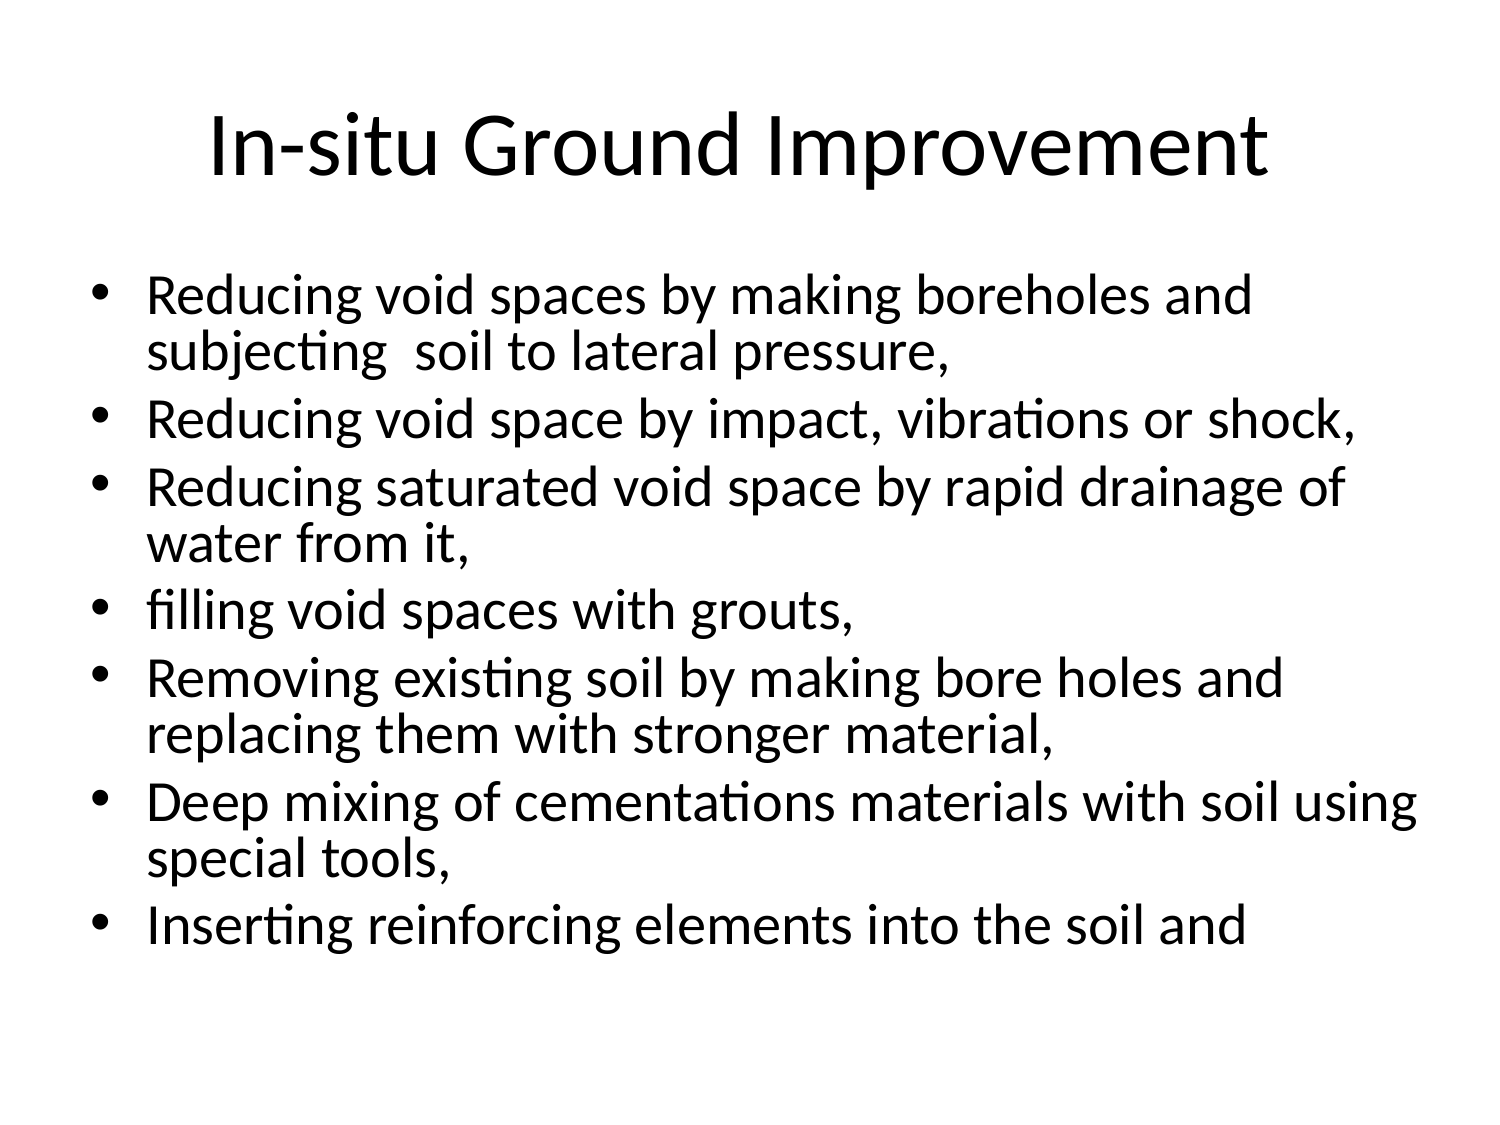

# In-situ Ground Improvement
Reducing void spaces by making boreholes and subjecting  soil to lateral pressure,
Reducing void space by impact, vibrations or shock,
Reducing saturated void space by rapid drainage of water from it,
filling void spaces with grouts,
Removing existing soil by making bore holes and replacing them with stronger material,
Deep mixing of cementations materials with soil using special tools,
Inserting reinforcing elements into the soil and